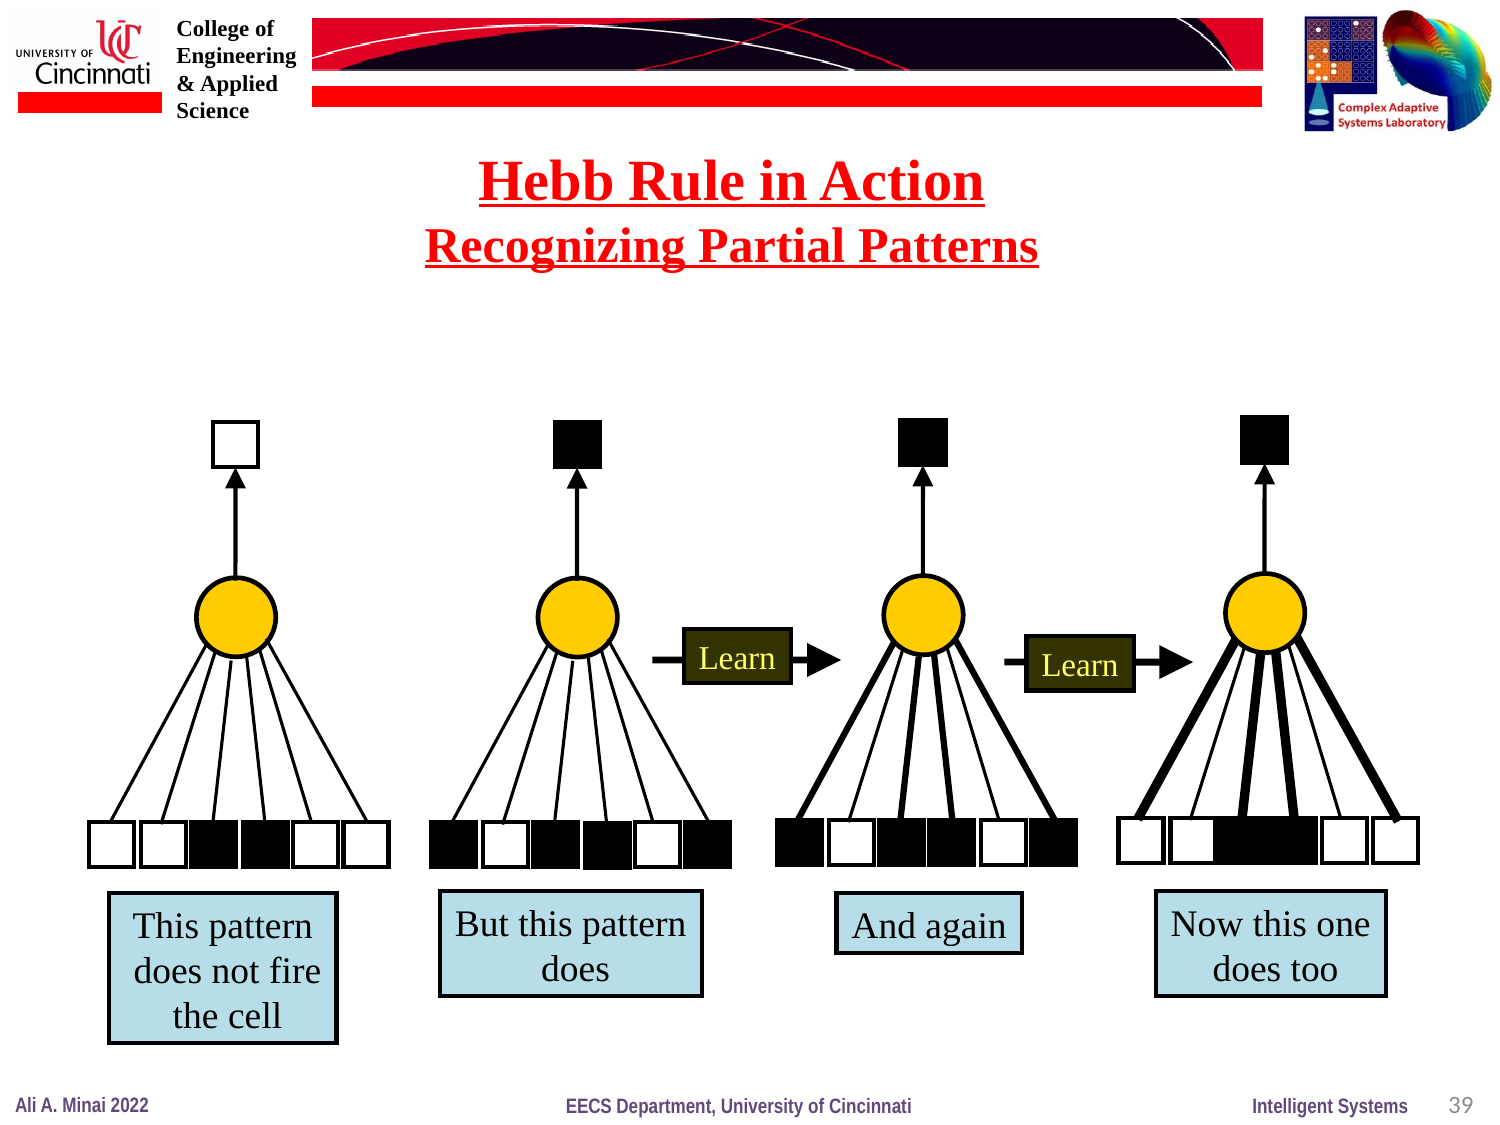

Hebb Rule in Action
Recognizing Partial Patterns

Learn
Learn

But this pattern
 does
Now this one
 does too
This pattern
 does not fire
 the cell
And again